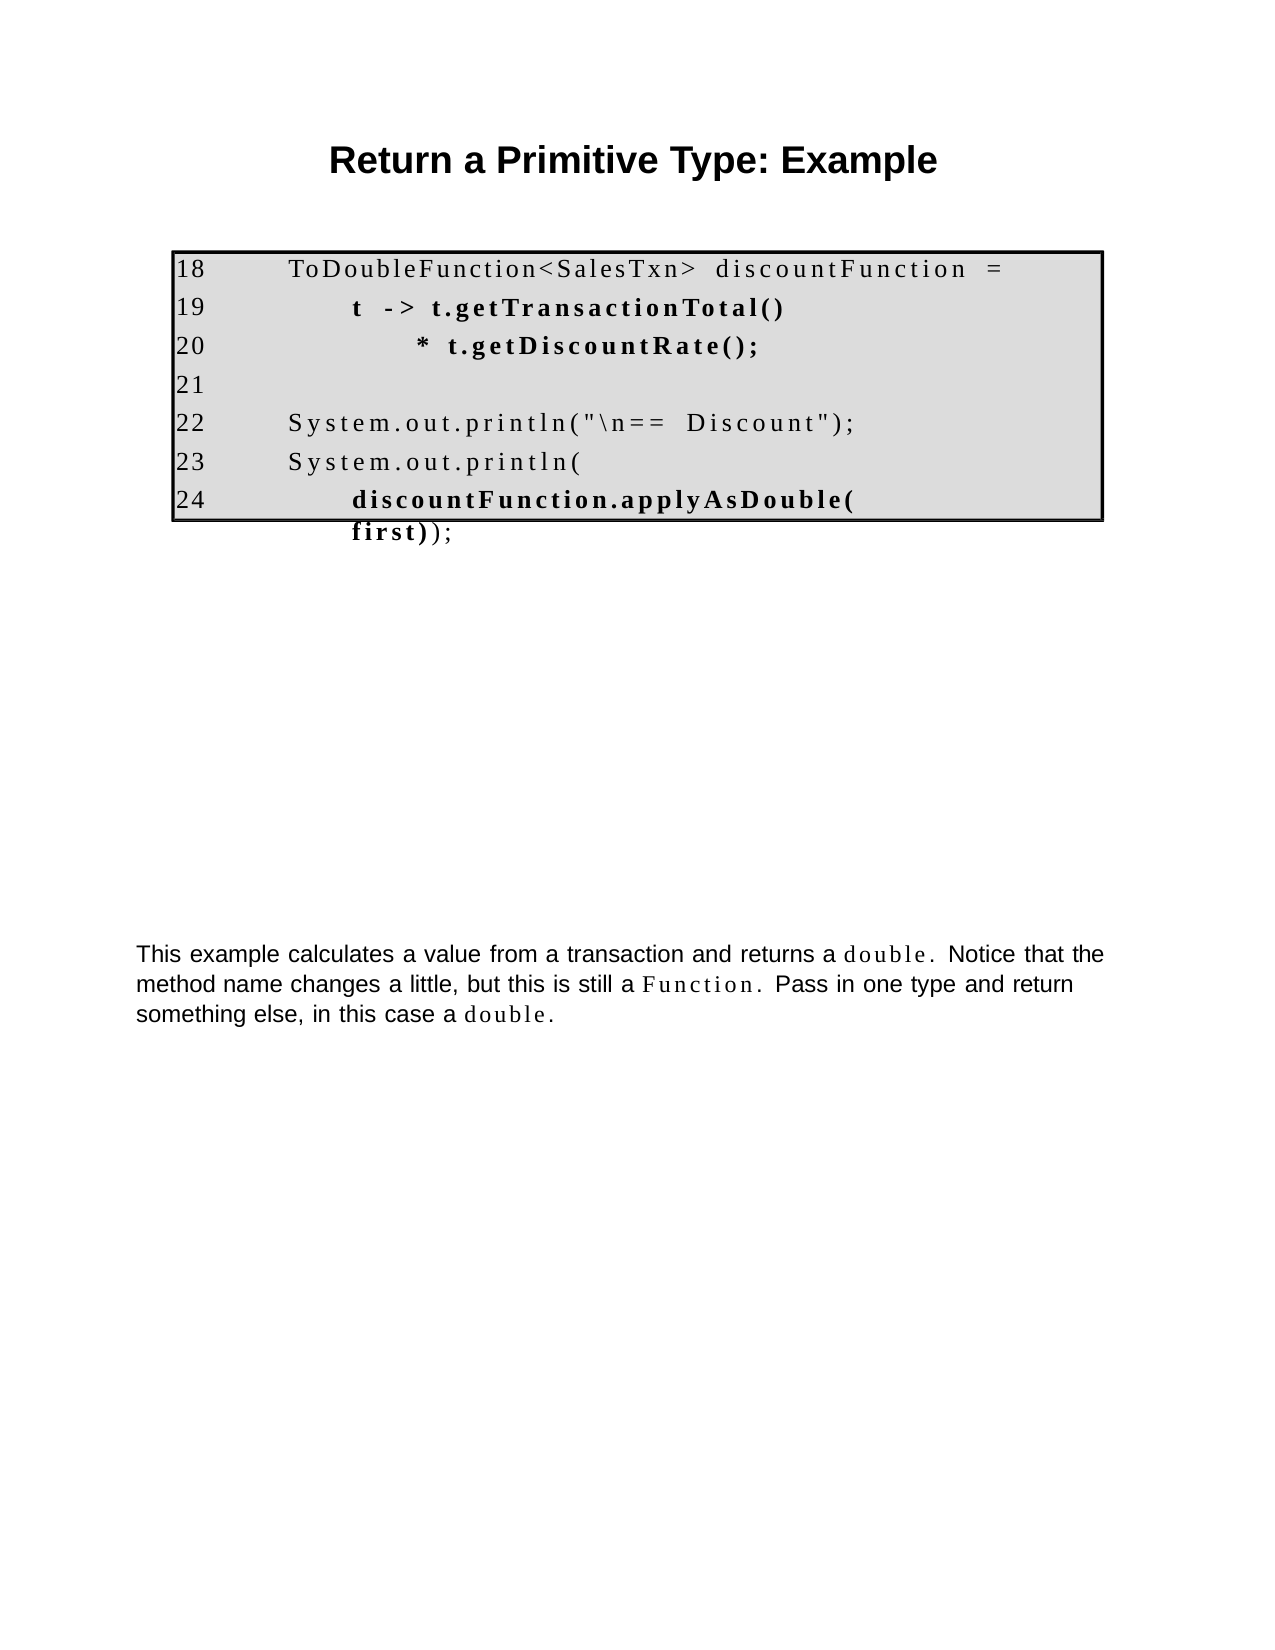

Return a Primitive Type: Example
18
19
20
21
22
23
24
ToDoubleFunction<SalesTxn> discountFunction =
t -> t.getTransactionTotal()
* t.getDiscountRate();

System.out.println("\n== Discount"); System.out.println(
discountFunction.applyAsDouble(first));

This example calculates a value from a transaction and returns a double. Notice that the method name changes a little, but this is still a Function. Pass in one type and return something else, in this case a double.